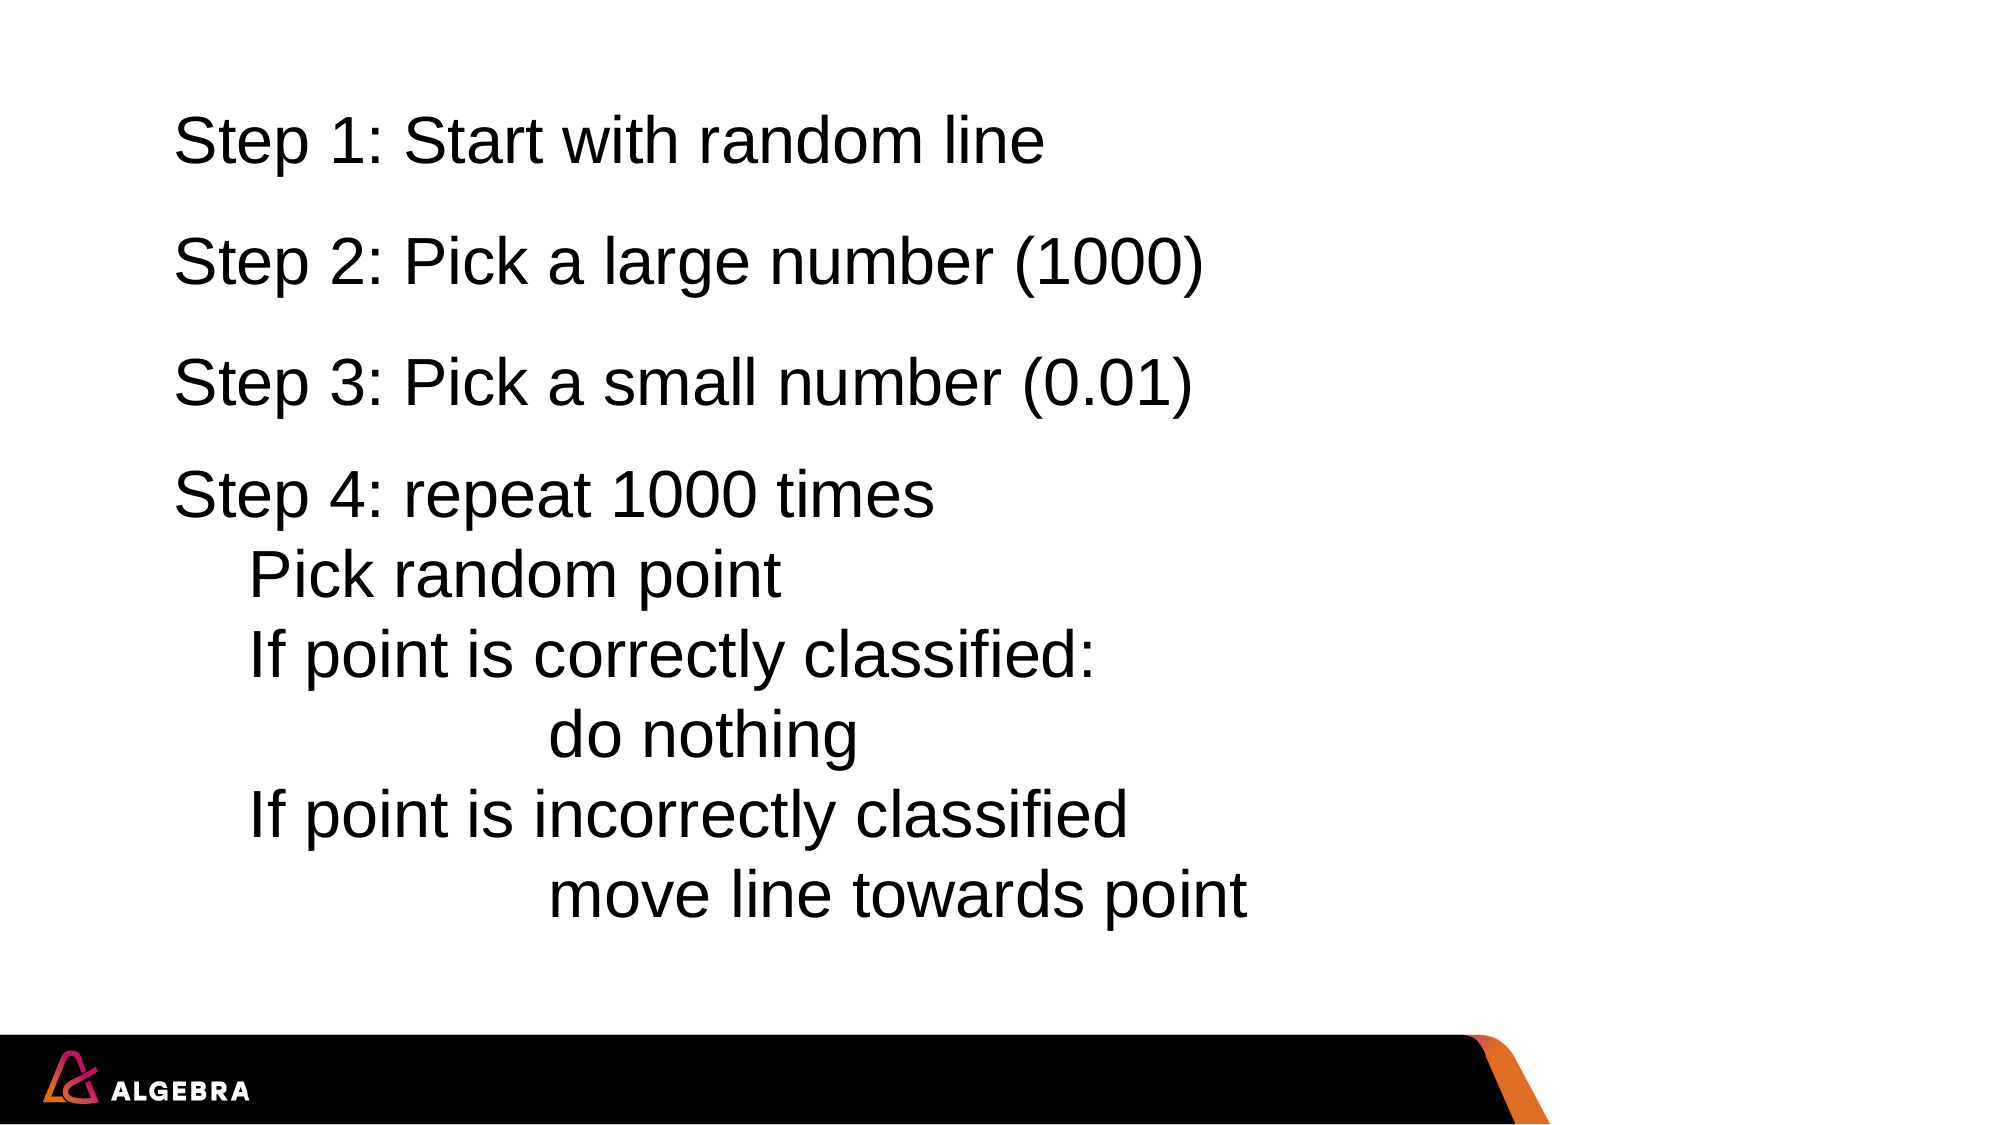

Step 1: Start with random line
Step 2: Pick a large number (1000)
Step 3: Pick a small number (0.01)
Step 4: repeat 1000 times
Pick random point
If point is correctly classified:
		do nothing
If point is incorrectly classified
		move line towards point